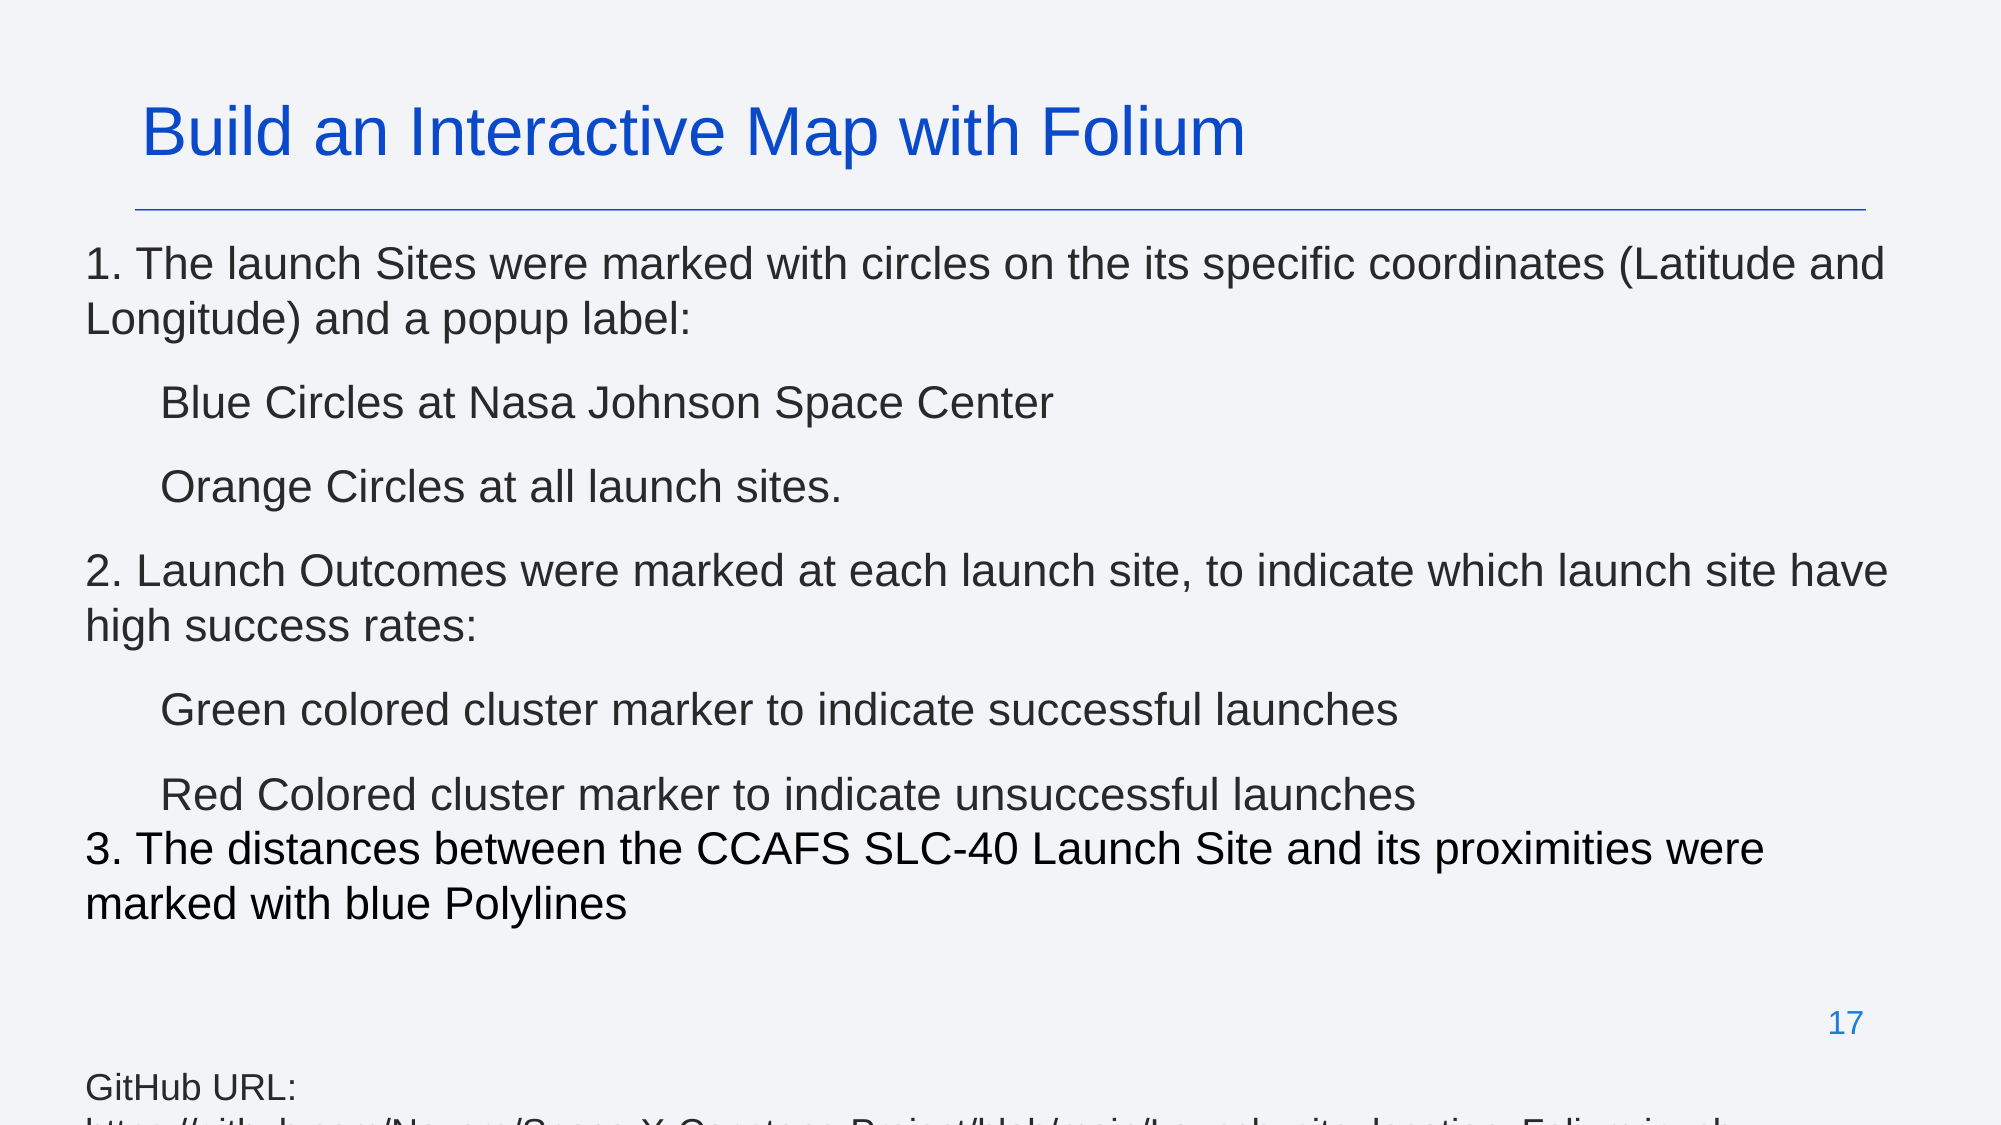

Build an Interactive Map with Folium
1. The launch Sites were marked with circles on the its specific coordinates (Latitude and Longitude) and a popup label:
Blue Circles at Nasa Johnson Space Center
Orange Circles at all launch sites.
2. Launch Outcomes were marked at each launch site, to indicate which launch site have high success rates:
Green colored cluster marker to indicate successful launches
Red Colored cluster marker to indicate unsuccessful launches
3. The distances between the CCAFS SLC-40 Launch Site and its proximities were marked with blue Polylines

17
GitHub URL: https://github.com/Nayero/Space-X-Capstone-Project/blob/main/Launch_site_location_Folium.ipynb